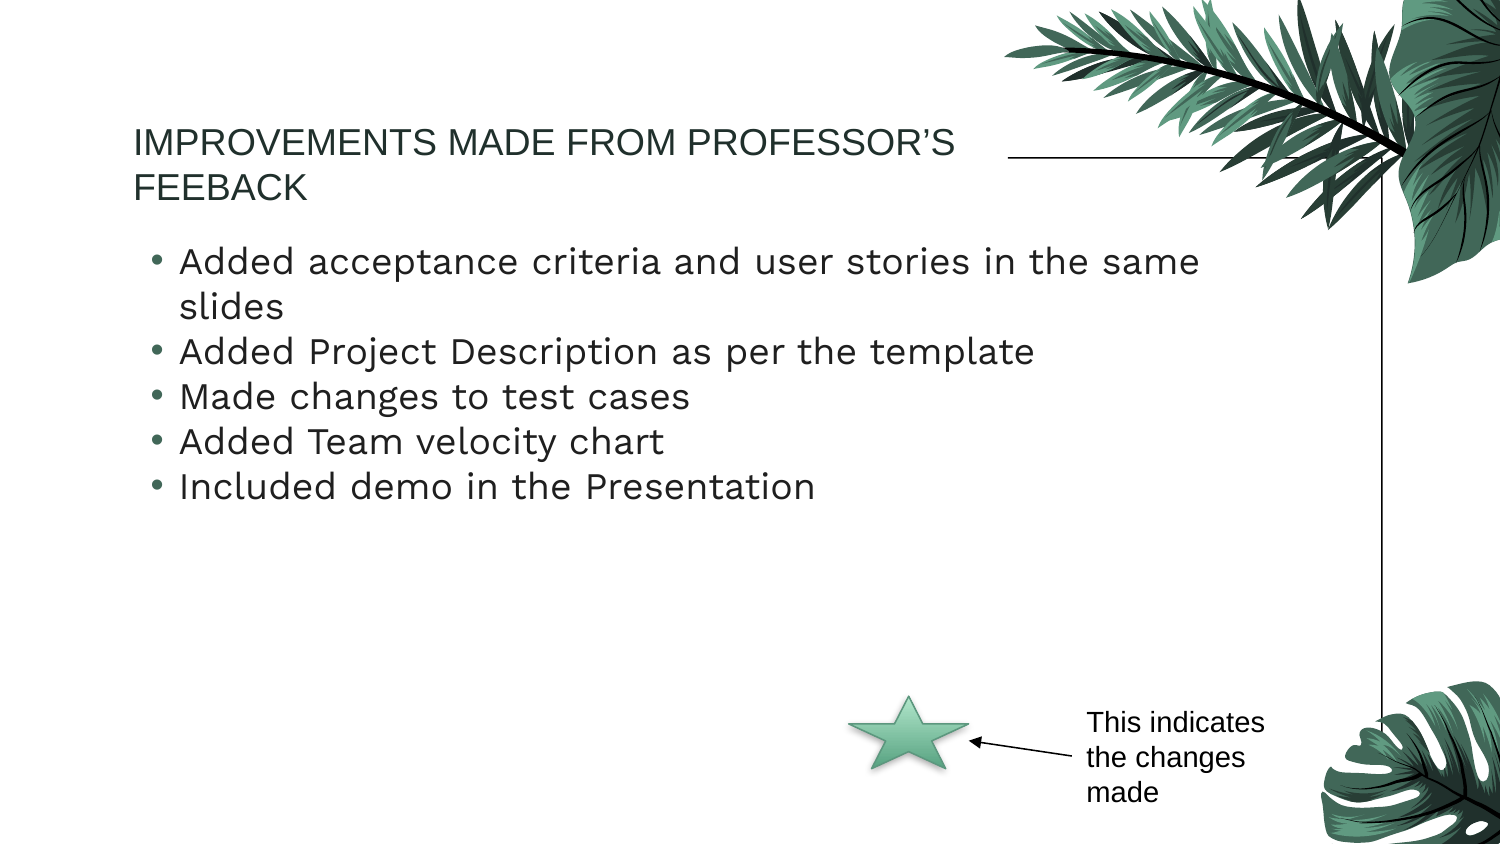

# IMPROVEMENTS MADE FROM PROFESSOR’S FEEBACK
Added acceptance criteria and user stories in the same slides
Added Project Description as per the template
Made changes to test cases
Added Team velocity chart
Included demo in the Presentation

This indicates the changes made